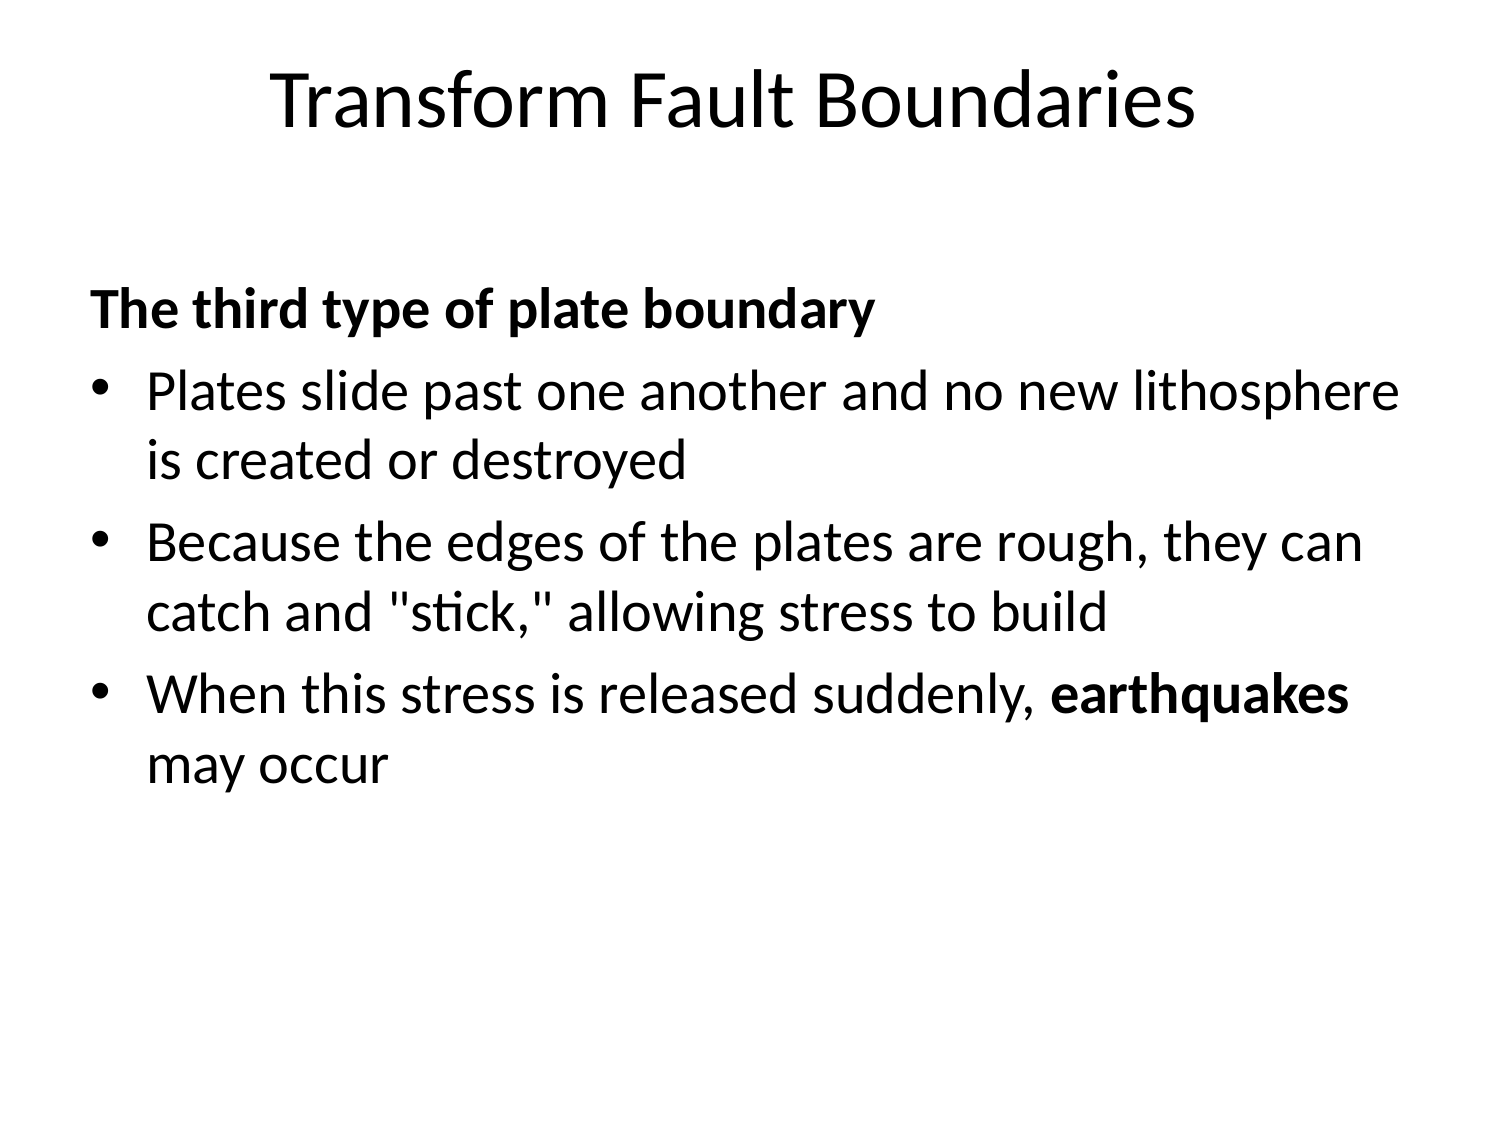

# Transform Fault Boundaries
The third type of plate boundary
Plates slide past one another and no new lithosphere is created or destroyed
Because the edges of the plates are rough, they can catch and "stick," allowing stress to build
When this stress is released suddenly, earthquakes may occur